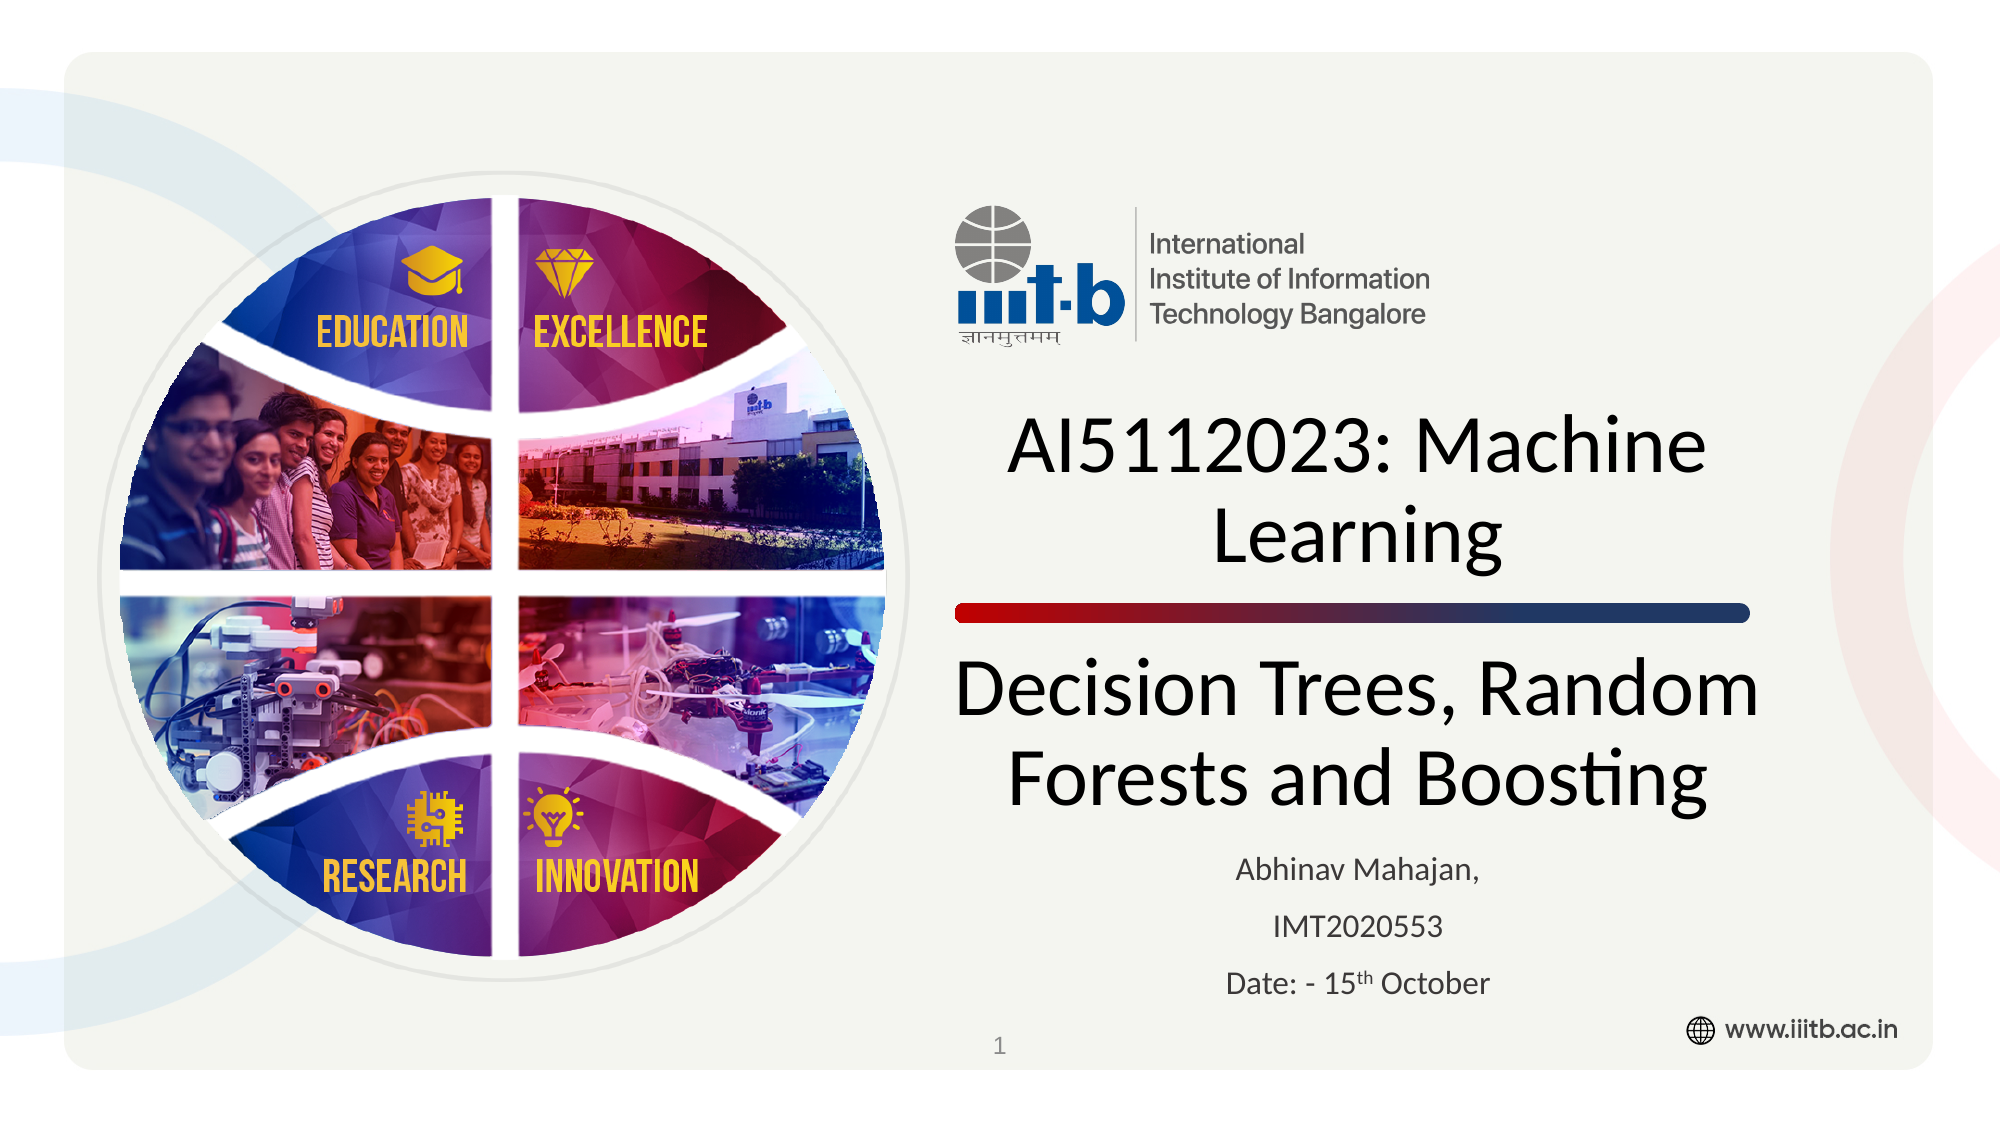

# AI5112023: Machine Learning
Decision Trees, Random Forests and Boosting
Abhinav Mahajan,
IMT2020553
Date: - 15th October

1